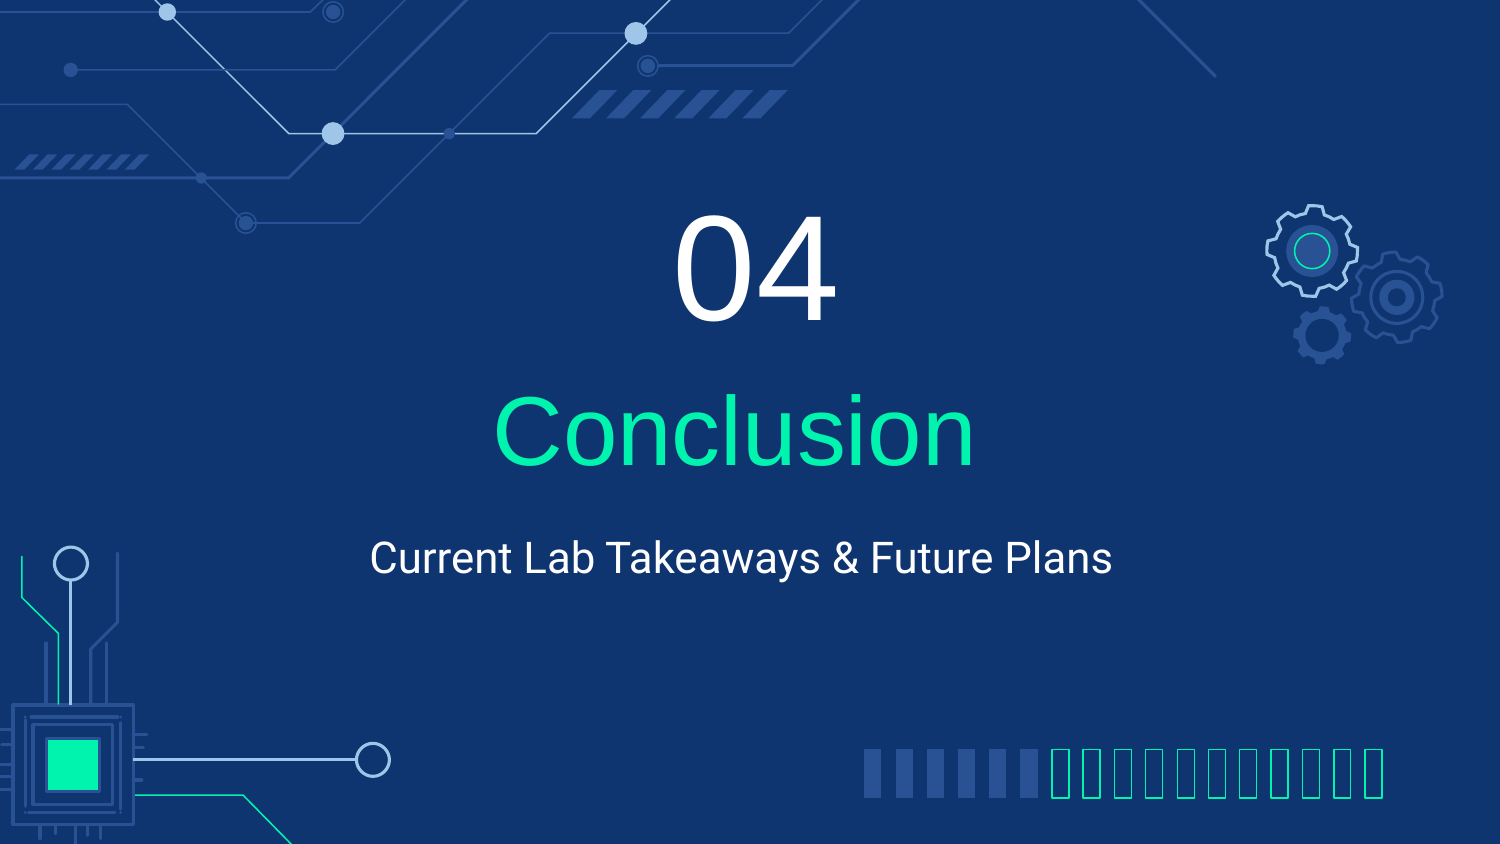

04
# Conclusion
Current Lab Takeaways & Future Plans